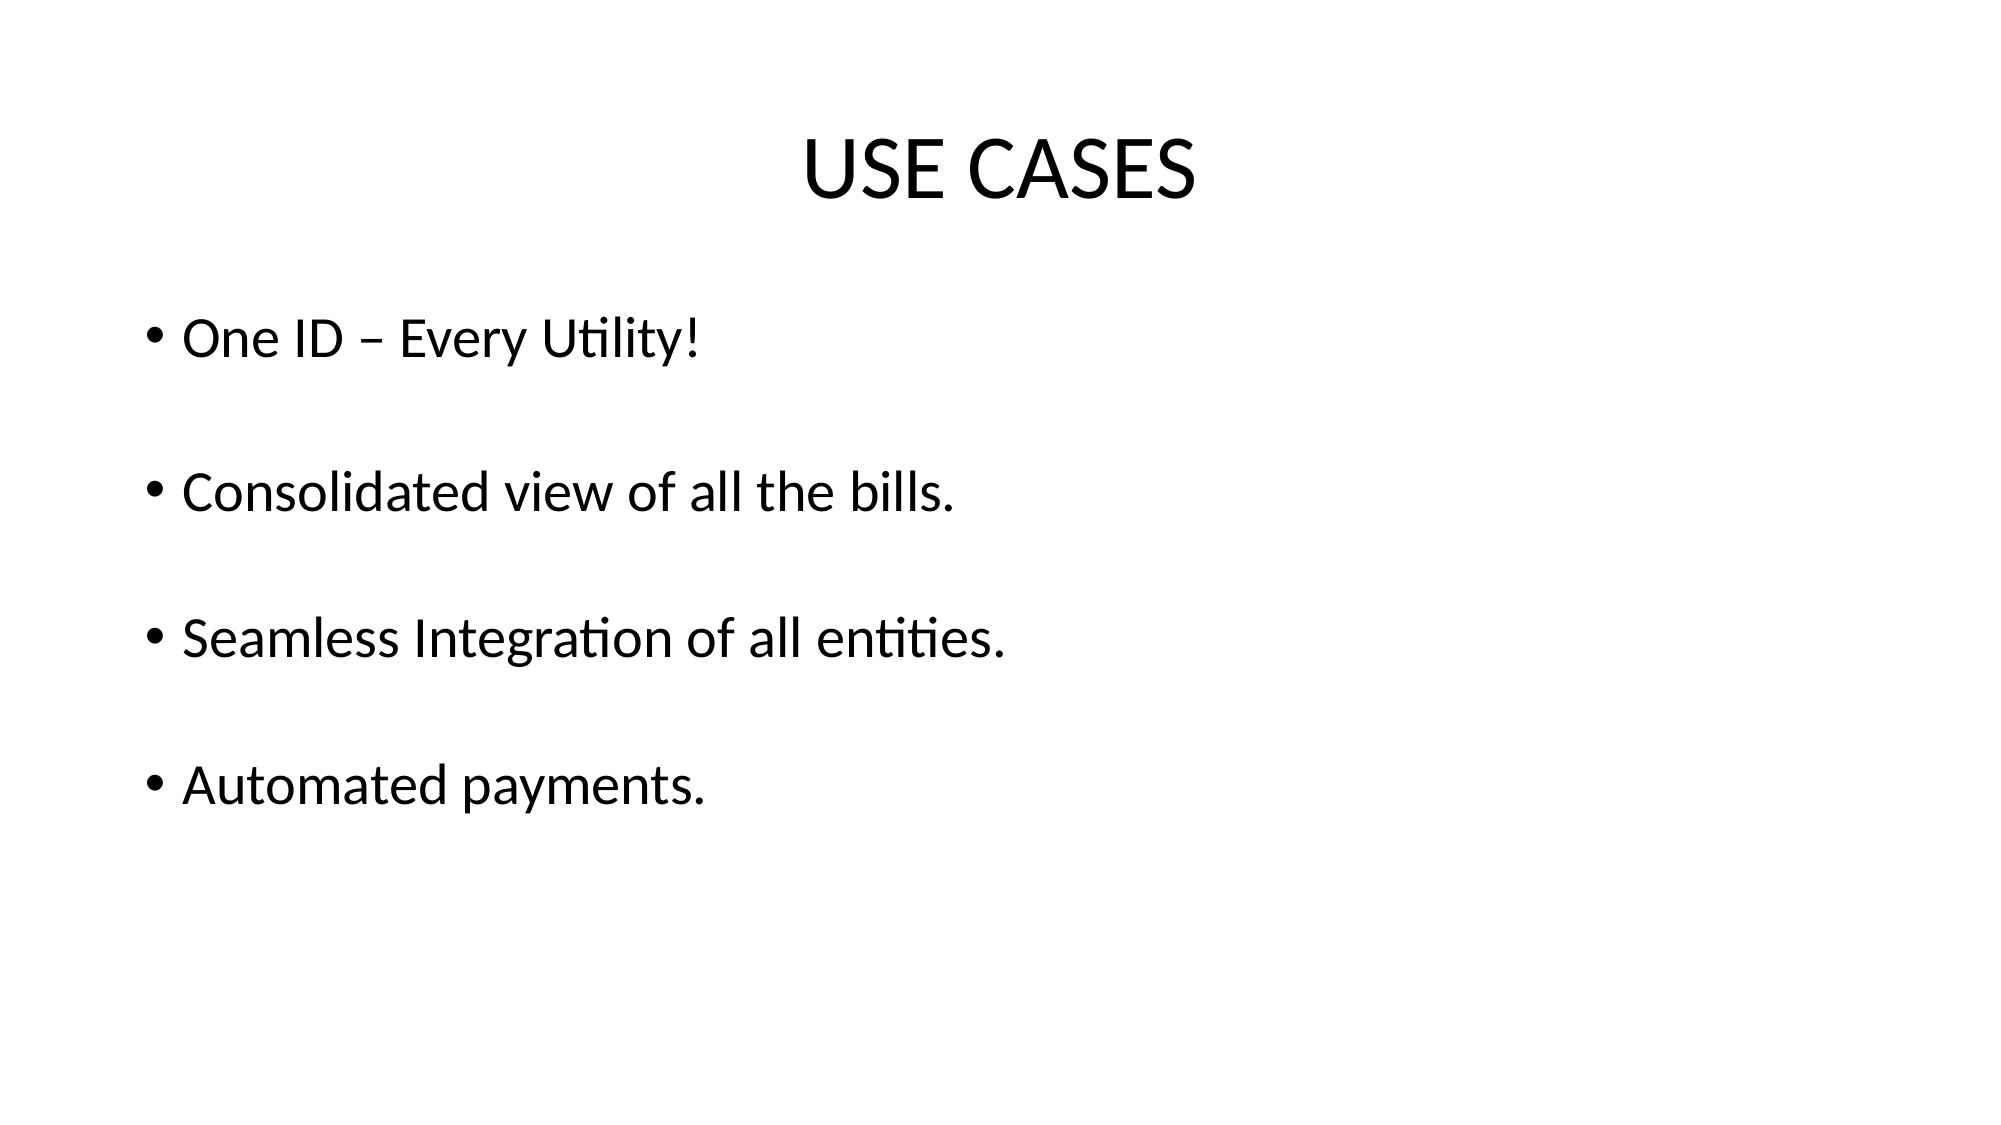

# USE CASES
One ID – Every Utility!
Consolidated view of all the bills.
Seamless Integration of all entities.
Automated payments.